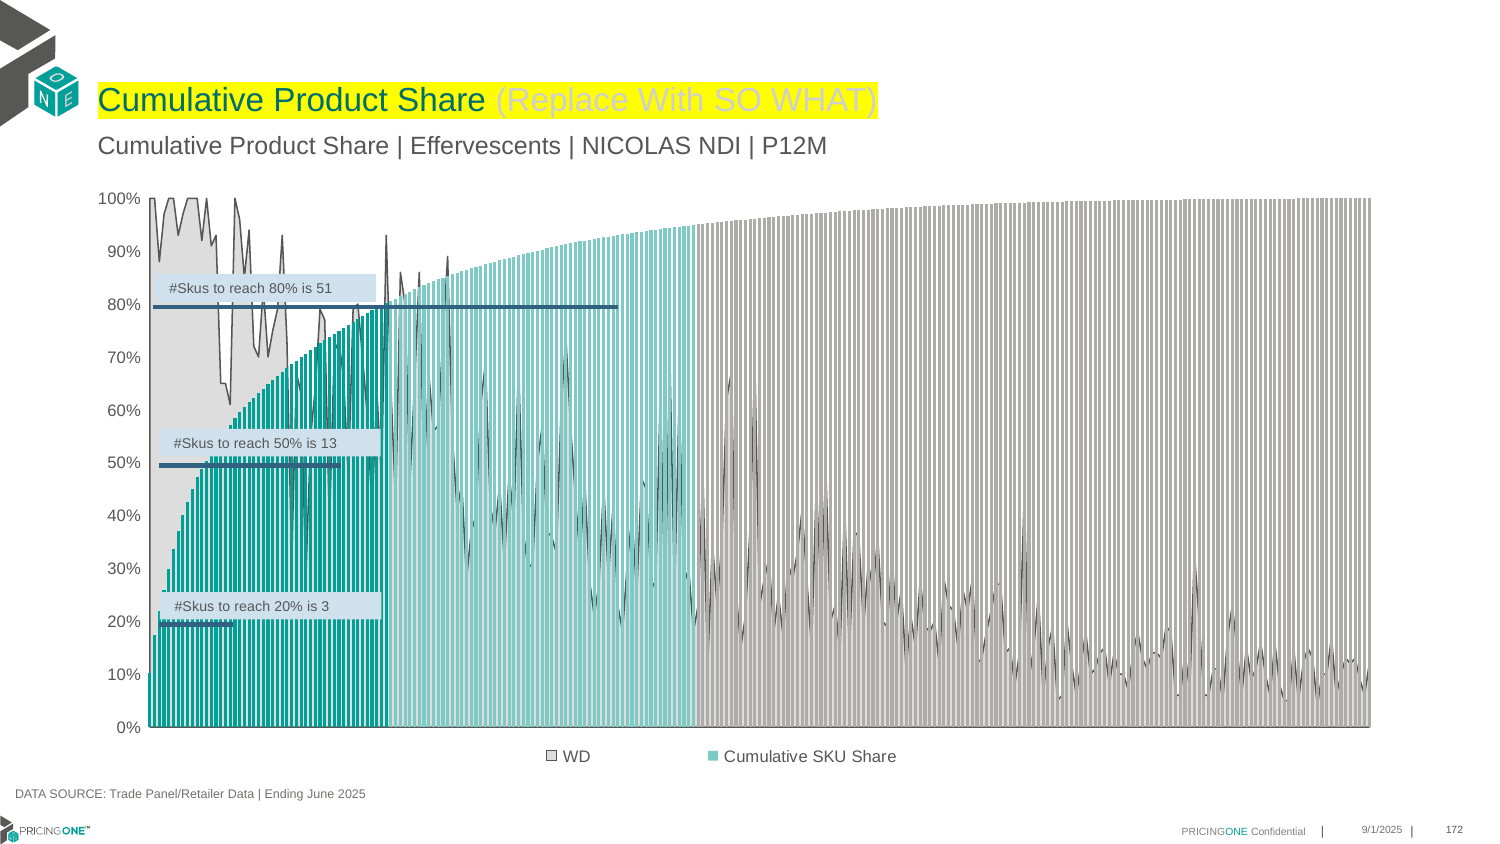

# Cumulative Product Share (Replace With SO WHAT)
Cumulative Product Share | Effervescents | NICOLAS NDI | P12M

### Chart

| Category | WD | Cumulative SKU Share |
|---|---|---|
| Ruinart | 1.0 | 0.10154740049520969 |
| Nicolas | 1.0 | 0.17464014243767056 |
| Ruinart | 0.88 | 0.2191648916750442 |
| Deutz | 0.97 | 0.2589893016020778 |
| De Bligny | 1.0 | 0.2985645494232071 |
| Heidsieck & | 1.0 | 0.33750997080996725 |
| Nicolas Feu | 0.93 | 0.37093489428778575 |
| Malard | 0.97 | 0.40110600290343074 |
| Ayala | 1.0 | 0.42628002706177326 |
| Canard Duch | 1.0 | 0.44992274244424574 |
| Laurent Per | 1.0 | 0.4721197985247528 |
| Ruinart | 0.92 | 0.4878369095593465 |
| Bollinger | 1.0 | 0.5027978828142169 |
| Demoiselle | 0.91 | 0.5173781917406224 |
| Taittinger | 0.93 | 0.5318425710760862 |
| Ruinart | 0.65 | 0.5461330560251377 |
| Ruinart | 0.65 | 0.5588930973445203 |
| Deutz | 0.61 | 0.5713243831075014 |
| Besserat De | 1.0 | 0.5837271190458476 |
| All Others | 0.96 | 0.5949878619987993 |
| Malard | 0.85 | 0.6044681340699766 |
| Patriarche | 0.94 | 0.6138757338602652 |
| Ruinart | 0.72 | 0.6228801755208614 |
| Perrier Jou | 0.7 | 0.6316224778825374 |
| Bottega | 0.83 | 0.6398768377868177 |
| Vesselle | 0.7 | 0.6480507390943997 |
| Savian | 0.75 | 0.6561874391153363 |
| Laurent Per | 0.79 | 0.6640862239309823 |
| Mure | 0.93 | 0.671461595294989 |
| All Others | 0.73 | 0.678655285956774 |
| Ruinart | 0.31 | 0.6857365076124217 |
| All Others | 0.67 | 0.6926343182734452 |
| Nicolas | 0.63 | 0.6994750292851991 |
| Dom Perigno | 0.28 | 0.7062188439224346 |
| Moët & Chan | 0.55 | 0.7128441335301254 |
| Campari: Al | 0.64 | 0.7191873854762718 |
| Nicolas | 0.79 | 0.7253956746150534 |
| Pommery | 0.77 | 0.7315676276133906 |
| Dom Perigno | 0.38 | 0.7377041096174844 |
| Moët & Chan | 0.71 | 0.7437212014458325 |
| Roederer | 0.73 | 0.7497140691805511 |
| Veuve Clicq | 0.66 | 0.755469021709979 |
| Henriot | 0.47 | 0.7612205136546027 |
| Deutz | 0.79 | 0.7666847770604757 |
| Demoiselle | 0.8 | 0.7721161649107084 |
| De Bligny | 0.7 | 0.7774748804800525 |
| All Others | 0.59 | 0.7826666228325927 |
| Taittinger | 0.41 | 0.7878324107991012 |
| Ruinart | 0.64 | 0.7924721898753673 |
| All Others | 0.47 | 0.7970522738637604 |
| Kriter | 0.93 | 0.8015856399572966 |
| Laurent Per | 0.64 | 0.8060446034775419 |
| Veuve Clicq | 0.42 | 0.8104481976409196 |
| Canard Duch | 0.86 | 0.8148284328568687 |
| Bouvet-Ladu | 0.8 | 0.8191463775463418 |
| Roederer | 0.46 | 0.8234470193117938 |
| Veuve Clicq | 0.65 | 0.8276940220127802 |
| De Chanceny | 0.86 | 0.8318614312632694 |
| Besserat De | 0.48 | 0.8359181018000233 |
| Malard | 0.67 | 0.839938436196333 |
| Nicolas | 0.56 | 0.8433730666145274 |
| De Venoge | 0.57 | 0.8468068318865207 |
| Chateau Mon | 0.74 | 0.8501860929478475 |
| Lyre's | 0.89 | 0.8533715612601376 |
| Ruinart | 0.55 | 0.8562836433728939 |
| Bollinger | 0.41 | 0.8591048851345392 |
| Malard | 0.46 | 0.8618655666621106 |
| Ruinart | 0.28 | 0.8645561713473964 |
| De Venoge | 0.37 | 0.8672433154478779 |
| Nicolas Feu | 0.4 | 0.8698880673845076 |
| All Others | 0.61 | 0.8725085952275078 |
| Deutz | 0.69 | 0.8751109550002858 |
| Canard Duch | 0.42 | 0.8776657317320057 |
| Besserat De | 0.37 | 0.880134858989821 |
| Malard | 0.46 | 0.8825321791129487 |
| De Venoge | 0.31 | 0.8849208477740658 |
| Nicolas Feu | 0.48 | 0.8872922135111617 |
| Piper Heids | 0.39 | 0.8896627141020566 |
| Patriarche | 0.69 | 0.8919622727044648 |
| Laurent Per | 0.37 | 0.8942540449910635 |
| Louis Marti | 0.3 | 0.8964921782131967 |
| Krug | 0.31 | 0.8987034919030972 |
| Henriot | 0.5 | 0.9008663574057385 |
| Savian | 0.57 | 0.9030119199843587 |
| Lanson | 0.37 | 0.905144505369963 |
| Ruinart | 0.36 | 0.907241619761324 |
| Campari: Al | 0.33 | 0.909292016257828 |
| De Venoge | 0.6 | 0.9113121326372949 |
| De Chanceny | 0.74 | 0.9131773878467728 |
| Nicolas | 0.57 | 0.9150417779100496 |
| Pommery | 0.44 | 0.9167123752242897 |
| Delamotte | 0.32 | 0.9183604787373024 |
| Nicolas Feu | 0.47 | 0.9199878187414897 |
| Roederer | 0.28 | 0.9215520030729999 |
| Roederer | 0.21 | 0.9230867724336742 |
| Pommery | 0.27 | 0.924612890332338 |
| Henriot | 0.46 | 0.9261251658917847 |
| Canard Duch | 0.28 | 0.9275725554861523 |
| All Others | 0.42 | 0.9289524636768374 |
| Nicolas | 0.23 | 0.9303107432124961 |
| Dom Perigno | 0.18 | 0.9316508546779326 |
| Henriot | 0.31 | 0.9329831798275596 |
| Roederer | 0.4 | 0.9343129095385835 |
| Ruinart | 0.25 | 0.9356391786648032 |
| All Others | 0.47 | 0.9369178647499647 |
| Moët & Chan | 0.45 | 0.9381853039345125 |
| Veuve Clicq | 0.28 | 0.9394207327096212 |
| Roederer | 0.26 | 0.9406362631221057 |
| Bottega | 0.64 | 0.9418396814877753 |
| Deutz | 0.23 | 0.9430033031281964 |
| Deutz | 0.71 | 0.9441427006749878 |
| Nicolas | 0.25 | 0.9452570089819486 |
| All Others | 0.63 | 0.9463029707390259 |
| Malard | 0.27 | 0.9473472022037012 |
| All Others | 0.3 | 0.9483879730835721 |
| Ruinart | 0.18 | 0.949410575893221 |
| Roederer | 0.23 | 0.9504245272408592 |
| Cru La Maqu | 0.48 | 0.9514367482960954 |
| Taittinger | 0.11 | 0.9524359921583156 |
| Vranken | 0.35 | 0.9534153376579116 |
| Ruinart | 0.23 | 0.9543843014030949 |
| Vranken | 0.35 | 0.9553506697096751 |
| Contarini | 0.62 | 0.9562772412910067 |
| All Others | 0.67 | 0.9571873750945181 |
| Nicolas | 0.26 | 0.9580568470265799 |
| Nicolas | 0.15 | 0.958899499426409 |
| Laurent Per | 0.21 | 0.9597395563876349 |
| All Others | 0.38 | 0.9605744224716544 |
| Demoiselle | 0.69 | 0.9614015022398644 |
| Perrier Jou | 0.23 | 0.9622277168618734 |
| Nicolas | 0.28 | 0.9630522011914803 |
| Nicolas | 0.32 | 0.9638723597900819 |
| Nicolas | 0.18 | 0.9646907880962814 |
| Ruinart | 0.25 | 0.9655074861100787 |
| Laurent Per | 0.17 | 0.9663103417846592 |
| Ayala | 0.31 | 0.9670993551200228 |
| All Others | 0.28 | 0.9678719306775663 |
| Roederer | 0.33 | 0.9686297987496918 |
| Canard Duch | 0.41 | 0.969368633605394 |
| Roederer | 0.28 | 0.97010227758389 |
| Ruinart | 0.15 | 0.9708298655389785 |
| All Others | 0.46 | 0.9715565883478661 |
| Canard Duch | 0.25 | 0.9722815808643515 |
| All Others | 0.49 | 0.9730065733808368 |
| Ayala | 0.2 | 0.9737099372422958 |
| Nicolas Feu | 0.23 | 0.9743899421563262 |
| All Others | 0.14 | 0.9750422623919228 |
| All Others | 0.42 | 0.9756893917503131 |
| Piper Heids | 0.14 | 0.9763252742080897 |
| Ruinart | 0.37 | 0.9769525052038557 |
| All Others | 0.36 | 0.9775667590066058 |
| Ruinart | 0.19 | 0.9781766870783507 |
| Nicolas | 0.31 | 0.9787511441558522 |
| Nicolas | 0.26 | 0.9793134891865389 |
| All Others | 0.36 | 0.9798715084862204 |
| Pommery | 0.2 | 0.980417415739087 |
| Bollinger | 0.19 | 0.9809564018223452 |
| Besserat De | 0.32 | 0.981472894104376 |
| Roederer | 0.2 | 0.9819833303629993 |
| Roederer | 0.26 | 0.9824868454520143 |
| Taittinger | 0.11 | 0.9829644061549975 |
| Pommery | 0.21 | 0.9834411017117796 |
| Ruinart | 0.15 | 0.9839082806603501 |
| Roederer | 0.28 | 0.9843624824159047 |
| Roederer | 0.19 | 0.9848149538790573 |
| Ruinart | 0.18 | 0.9852457966871834 |
| Perrier Jou | 0.2 | 0.9856714486181032 |
| Taittinger | 0.12 | 0.9860711461629913 |
| All Others | 0.28 | 0.9864474847604509 |
| All Others | 0.23 | 0.9868186324807041 |
| Louis Marti | 0.22 | 0.9871707469845341 |
| All Others | 0.15 | 0.9875219963421631 |
| Pommery | 0.26 | 0.9878654593839825 |
| All Others | 0.22 | 0.9882063269871988 |
| All Others | 0.28 | 0.9885463294442141 |
| All Others | 0.12 | 0.9888854667550282 |
| Deutz | 0.13 | 0.9892142223114296 |
| Roederer | 0.18 | 0.9895421127216301 |
| Canard Duch | 0.22 | 0.9898691379856295 |
| Nicolas | 0.27 | 0.9901944329572268 |
| Demoiselle | 0.27 | 0.9905058855896071 |
| Vranken | 0.14 | 0.9908138776371832 |
| Moët & Chan | 0.15 | 0.9911071621993414 |
| Lanson | 0.08 | 0.991391795299489 |
| Vesselle | 0.14 | 0.9916755632534355 |
| Nicolas | 0.44 | 0.9919567357687789 |
| Ruinart | 0.09 | 0.9922249310911063 |
| All Others | 0.15 | 0.9924818795128201 |
| All Others | 0.25 | 0.9927232553029148 |
| Dom Perigno | 0.06 | 0.9929611705082054 |
| Nicolas Feu | 0.15 | 0.9931878388128822 |
| Besserat De | 0.19 | 0.9934049905093474 |
| Roederer | 0.05 | 0.9936091650127967 |
| All Others | 0.06 | 0.9938098789314418 |
| Bouvet-Ladu | 0.2 | 0.9940062671190816 |
| All Others | 0.12 | 0.9942017901605203 |
| De Venoge | 0.06 | 0.9943964480557581 |
| Piper Heids | 0.12 | 0.9945885105123926 |
| Laurent Per | 0.18 | 0.9947762472380218 |
| Bollinger | 0.1 | 0.9949579279402437 |
| Nicolas | 0.11 | 0.9951361480576614 |
| Contarini | 0.14 | 0.9953091772978727 |
| Laurent Per | 0.15 | 0.9954813413918829 |
| Deutz | 0.08 | 0.995635337415671 |
| Pommery | 0.14 | 0.9957841425622527 |
| Ruinart | 0.1 | 0.9959329477088343 |
| Pommery | 0.1 | 0.9960791574168129 |
| De Venoge | 0.07 | 0.9962219065399872 |
| Roederer | 0.14 | 0.996356004201151 |
| Pommery | 0.18 | 0.9964883715699127 |
| Moët & Chan | 0.13 | 0.9966181435000712 |
| Laurent Per | 0.11 | 0.9967470502840285 |
| Martel | 0.14 | 0.9968750919217849 |
| Piper Heids | 0.14 | 0.9970022684133403 |
| Bouvet-Ladu | 0.13 | 0.9971259843200914 |
| Lanson | 0.19 | 0.9972497002268425 |
| Piper Heids | 0.18 | 0.9973699555487893 |
| Bollinger | 0.06 | 0.9974824245549266 |
| De Venoge | 0.06 | 0.997594893561064 |
| All Others | 0.14 | 0.9977064974210003 |
| De Venoge | 0.07 | 0.9978172361347355 |
| All Others | 0.33 | 0.9979279748484707 |
| Bouvet-Ladu | 0.2 | 0.9980352529774017 |
| Laurent Per | 0.06 | 0.9981382053753274 |
| Bollinger | 0.06 | 0.9982376971884489 |
| Malard | 0.11 | 0.9983363238553693 |
| Nicolas | 0.11 | 0.9984314899374855 |
| Delamotte | 0.05 | 0.9985266560196018 |
| Roederer | 0.17 | 0.9986088449087022 |
| Vesselle | 0.23 | 0.9986858429205961 |
| Celene | 0.15 | 0.9987585152014848 |
| Henriot | 0.06 | 0.9988311874823735 |
| All Others | 0.15 | 0.9989038597632622 |
| Canard Duch | 0.09 | 0.9989765320441509 |
| Roederer | 0.11 | 0.9990474740326376 |
| All Others | 0.16 | 0.999115820582521 |
| Malard | 0.1 | 0.9991815716938013 |
| Nicolas | 0.06 | 0.9992473228050816 |
| Bouvet-Ladu | 0.16 | 0.9993078830391555 |
| Bouvet-Ladu | 0.08 | 0.9993649826884252 |
| Deutz | 0.05 | 0.9994177566066896 |
| Laurent Per | 0.05 | 0.999469665378753 |
| Bottega | 0.15 | 0.9995198438584143 |
| All Others | 0.05 | 0.9995691571918746 |
| Henriot | 0.12 | 0.9996184705253348 |
| Celene | 0.15 | 0.9996643232739908 |
| All Others | 0.13 | 0.9997067154378426 |
| Moët & Chan | 0.04 | 0.9997456470168902 |
| Nicolas | 0.1 | 0.9997811180111335 |
| All Others | 0.1 | 0.9998148587129747 |
| Veuve Clicq | 0.17 | 0.9998460039762127 |
| Bollinger | 0.06 | 0.9998736886546465 |
| Jaillance | 0.1 | 0.9998996430406782 |
| All Others | 0.13 | 0.9999247322805089 |
| All Others | 0.12 | 0.9999489563741385 |
| All Others | 0.13 | 0.9999679895905618 |
| All Others | 0.09 | 0.9999835622221808 |
| All Others | 0.06 | 0.9999922136841913 |
| All Others | 0.12 | 1.0000000000000009 |
#Skus to reach 80% is 51
#Skus to reach 50% is 13
#Skus to reach 20% is 3
DATA SOURCE: Trade Panel/Retailer Data | Ending June 2025

9/1/2025
172